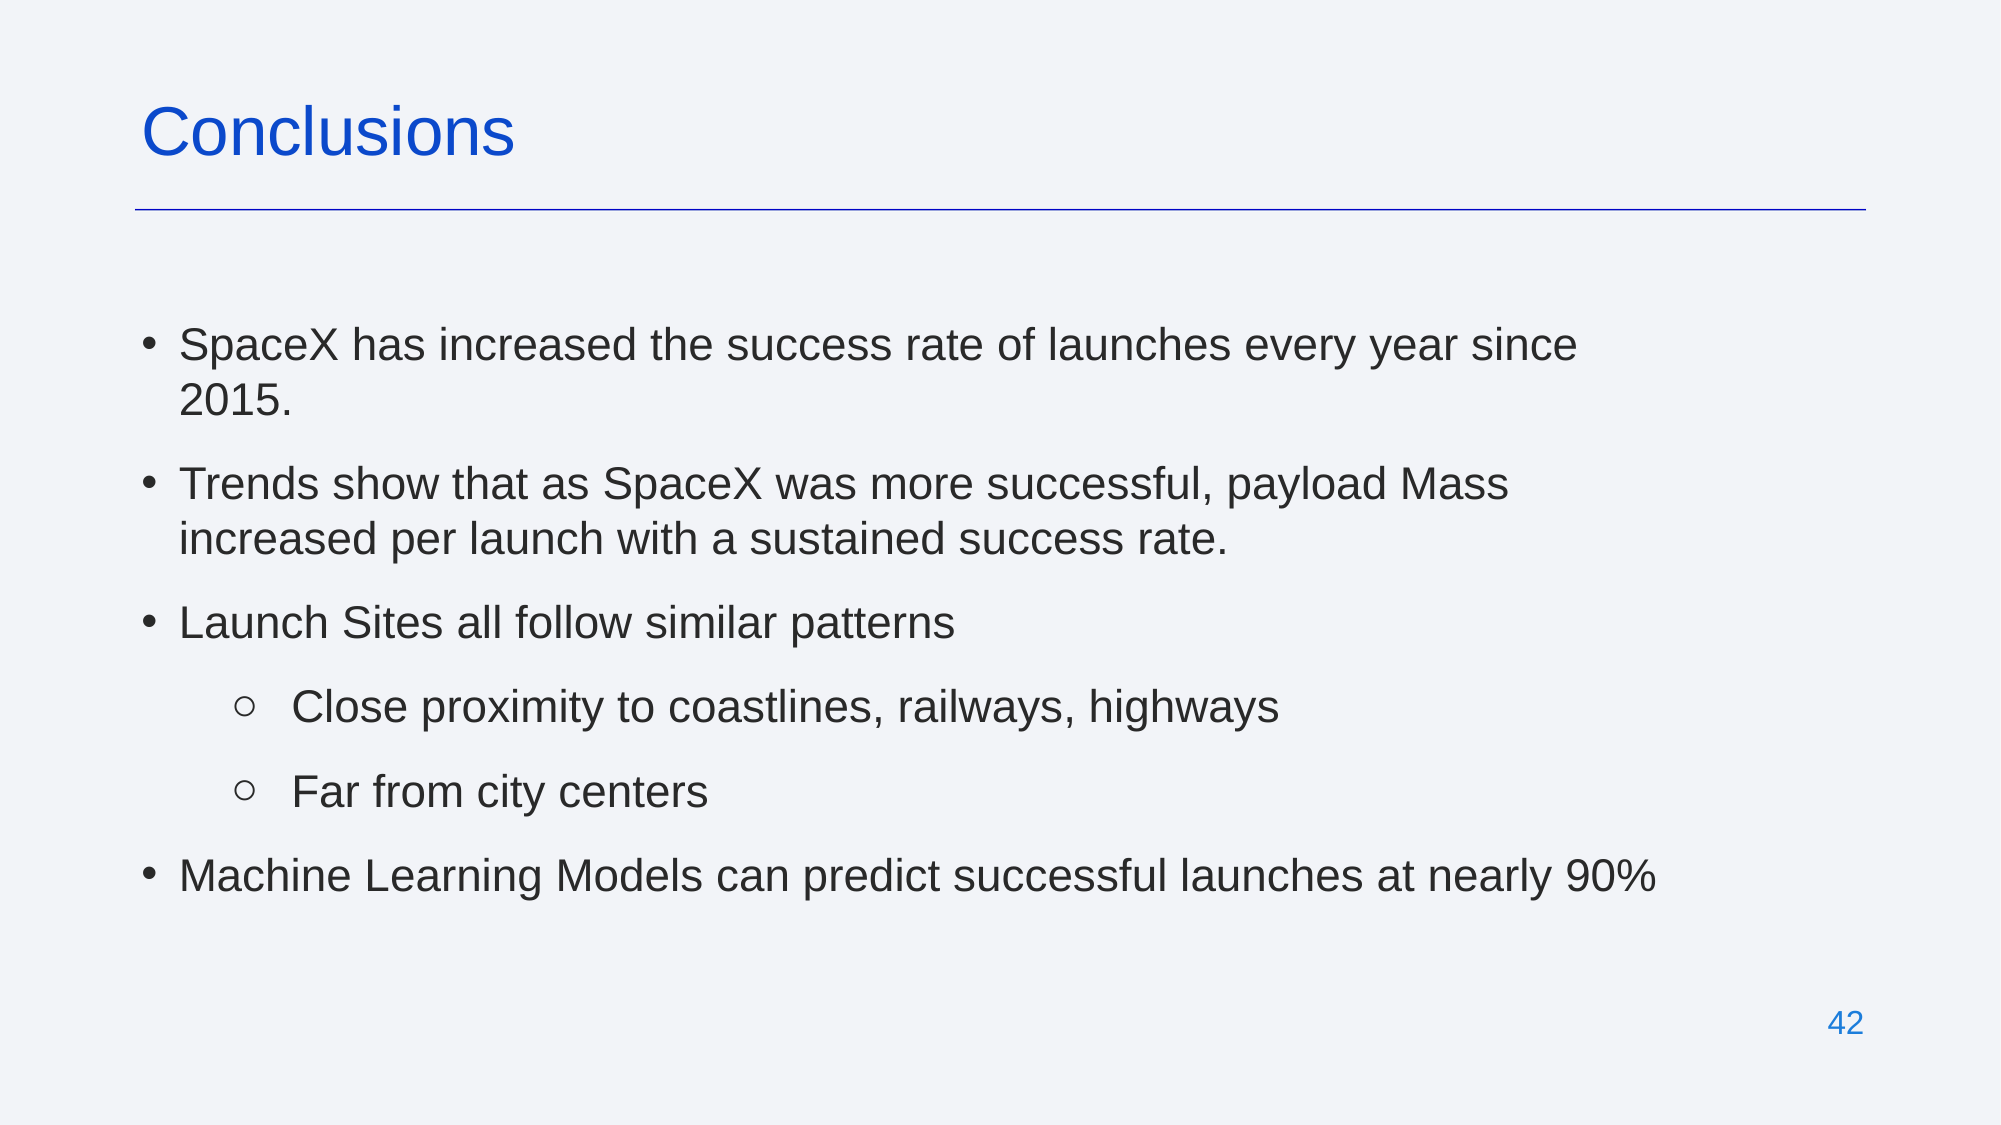

Conclusions
SpaceX has increased the success rate of launches every year since 2015.
Trends show that as SpaceX was more successful, payload Mass increased per launch with a sustained success rate.
Launch Sites all follow similar patterns
Close proximity to coastlines, railways, highways
Far from city centers
Machine Learning Models can predict successful launches at nearly 90%

42